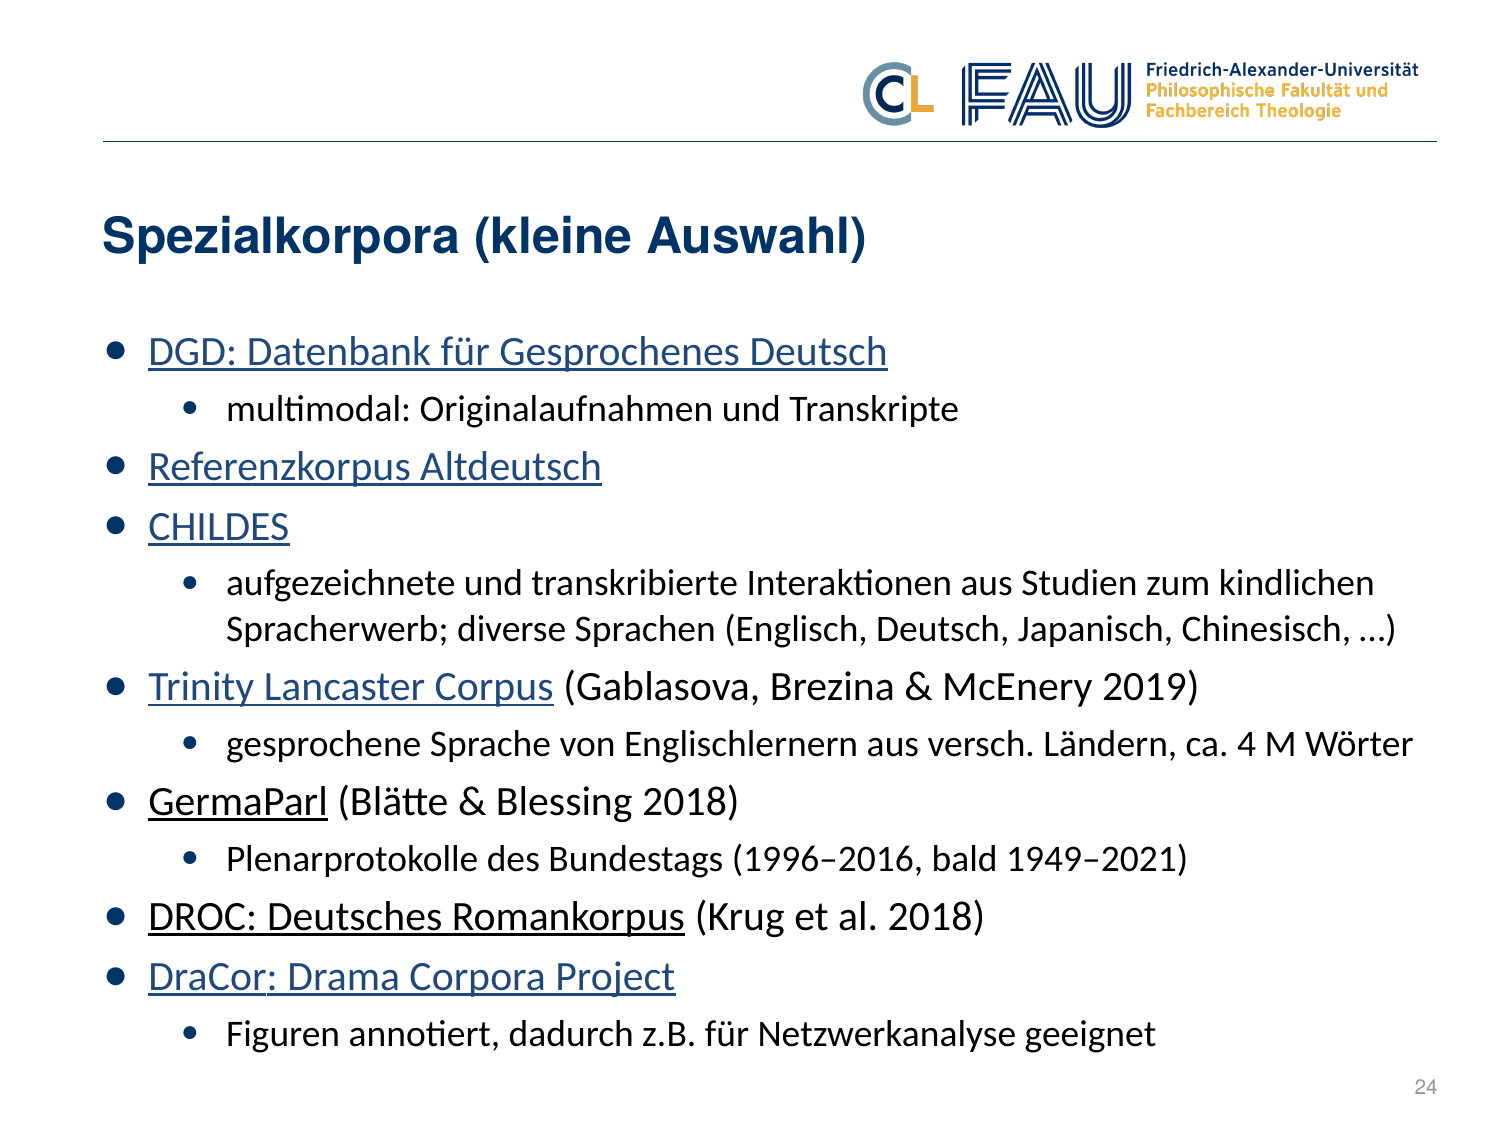

# Spezialkorpora (kleine Auswahl)
DGD: Datenbank für Gesprochenes Deutsch
multimodal: Originalaufnahmen und Transkripte
Referenzkorpus Altdeutsch
CHILDES
aufgezeichnete und transkribierte Interaktionen aus Studien zum kindlichen Spracherwerb; diverse Sprachen (Englisch, Deutsch, Japanisch, Chinesisch, …)
Trinity Lancaster Corpus (Gablasova, Brezina & McEnery 2019)
gesprochene Sprache von Englischlernern aus versch. Ländern, ca. 4 M Wörter
GermaParl (Blätte & Blessing 2018)
Plenarprotokolle des Bundestags (1996–2016, bald 1949–2021)
DROC: Deutsches Romankorpus (Krug et al. 2018)
DraCor: Drama Corpora Project
Figuren annotiert, dadurch z.B. für Netzwerkanalyse geeignet
24